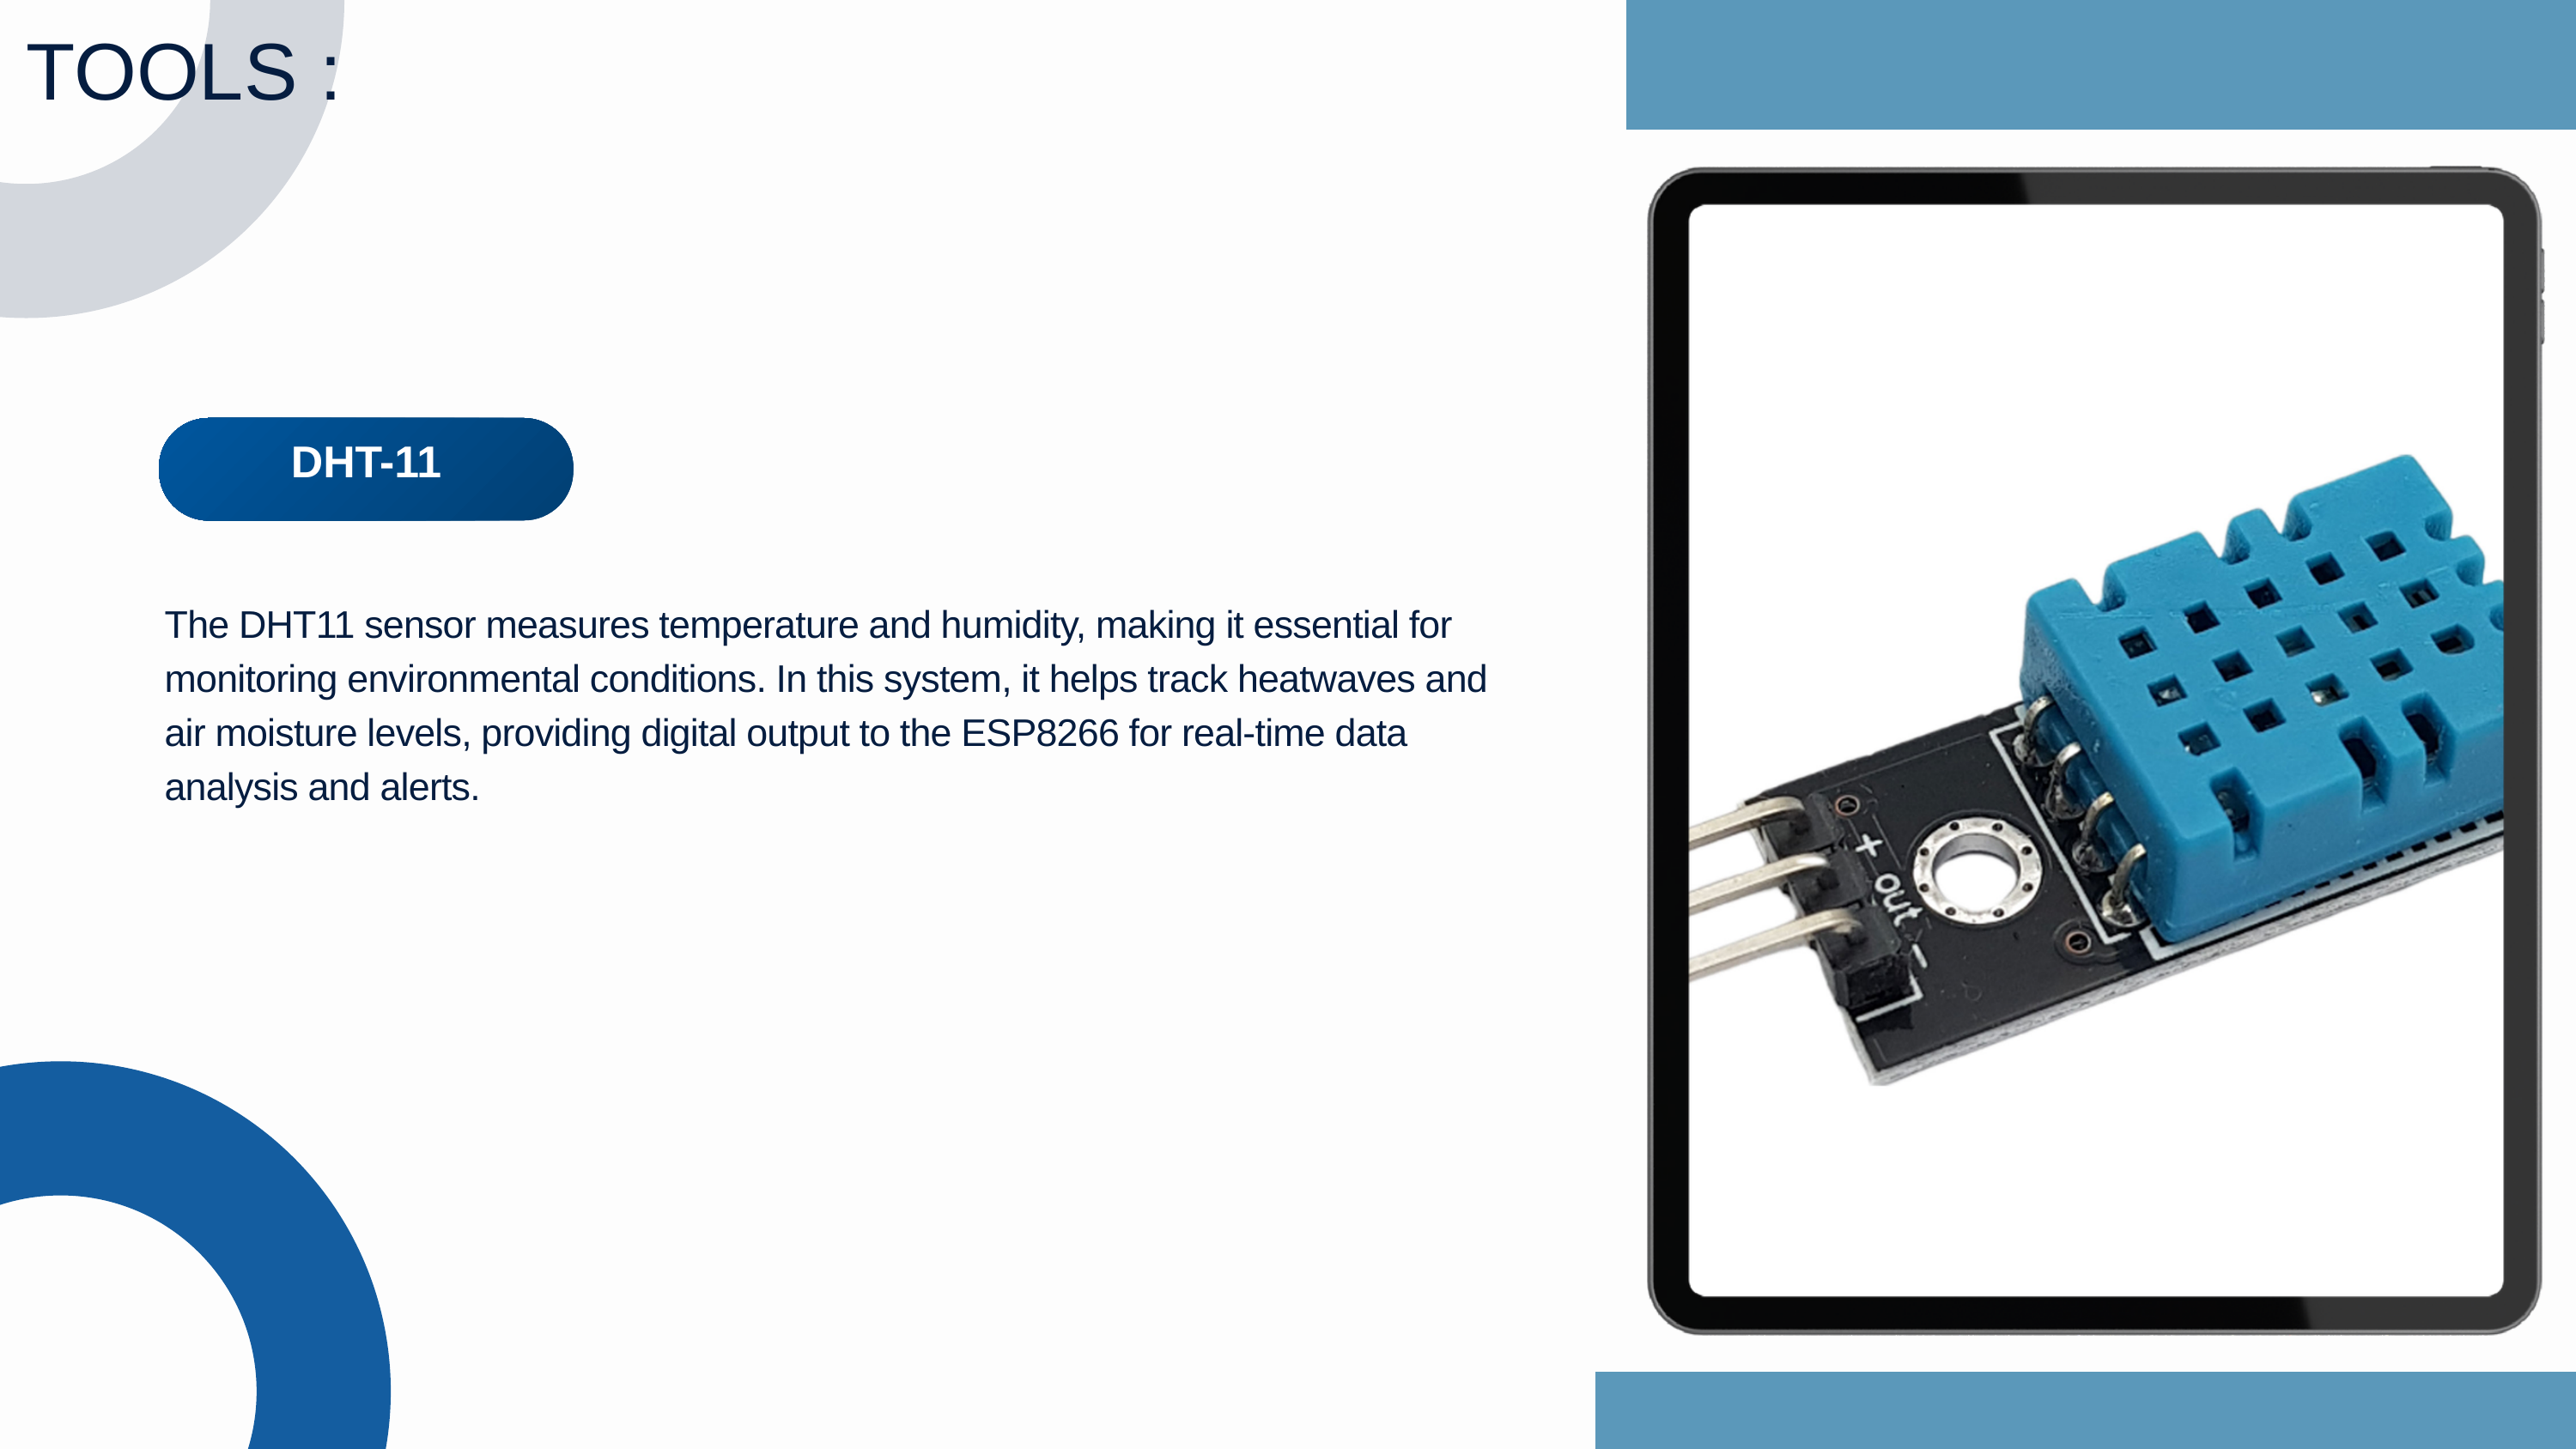

TOOLS :

DHT-11
The DHT11 sensor measures temperature and humidity, making it essential for monitoring environmental conditions. In this system, it helps track heatwaves and air moisture levels, providing digital output to the ESP8266 for real-time data analysis and alerts.